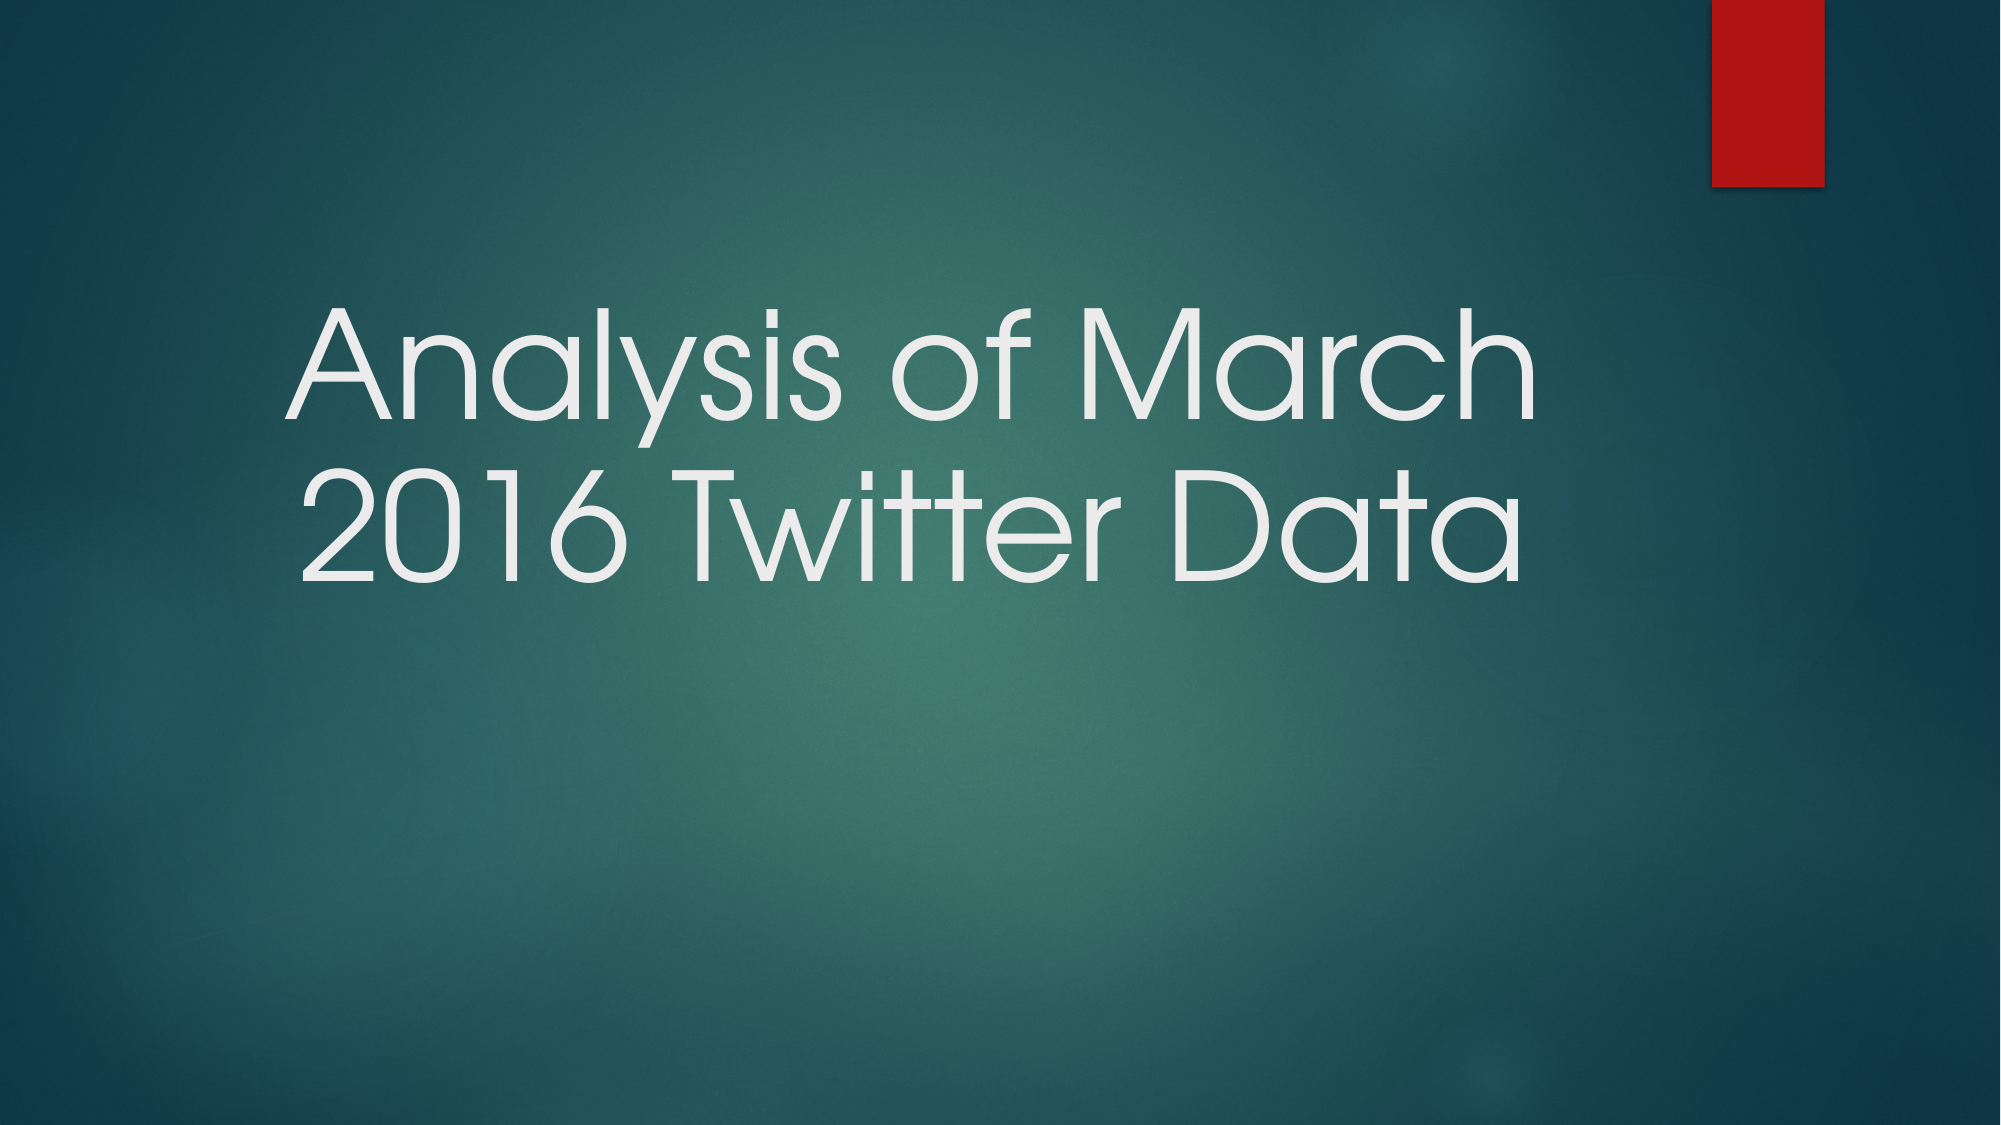

# Analysis of March 2016 Twitter Data